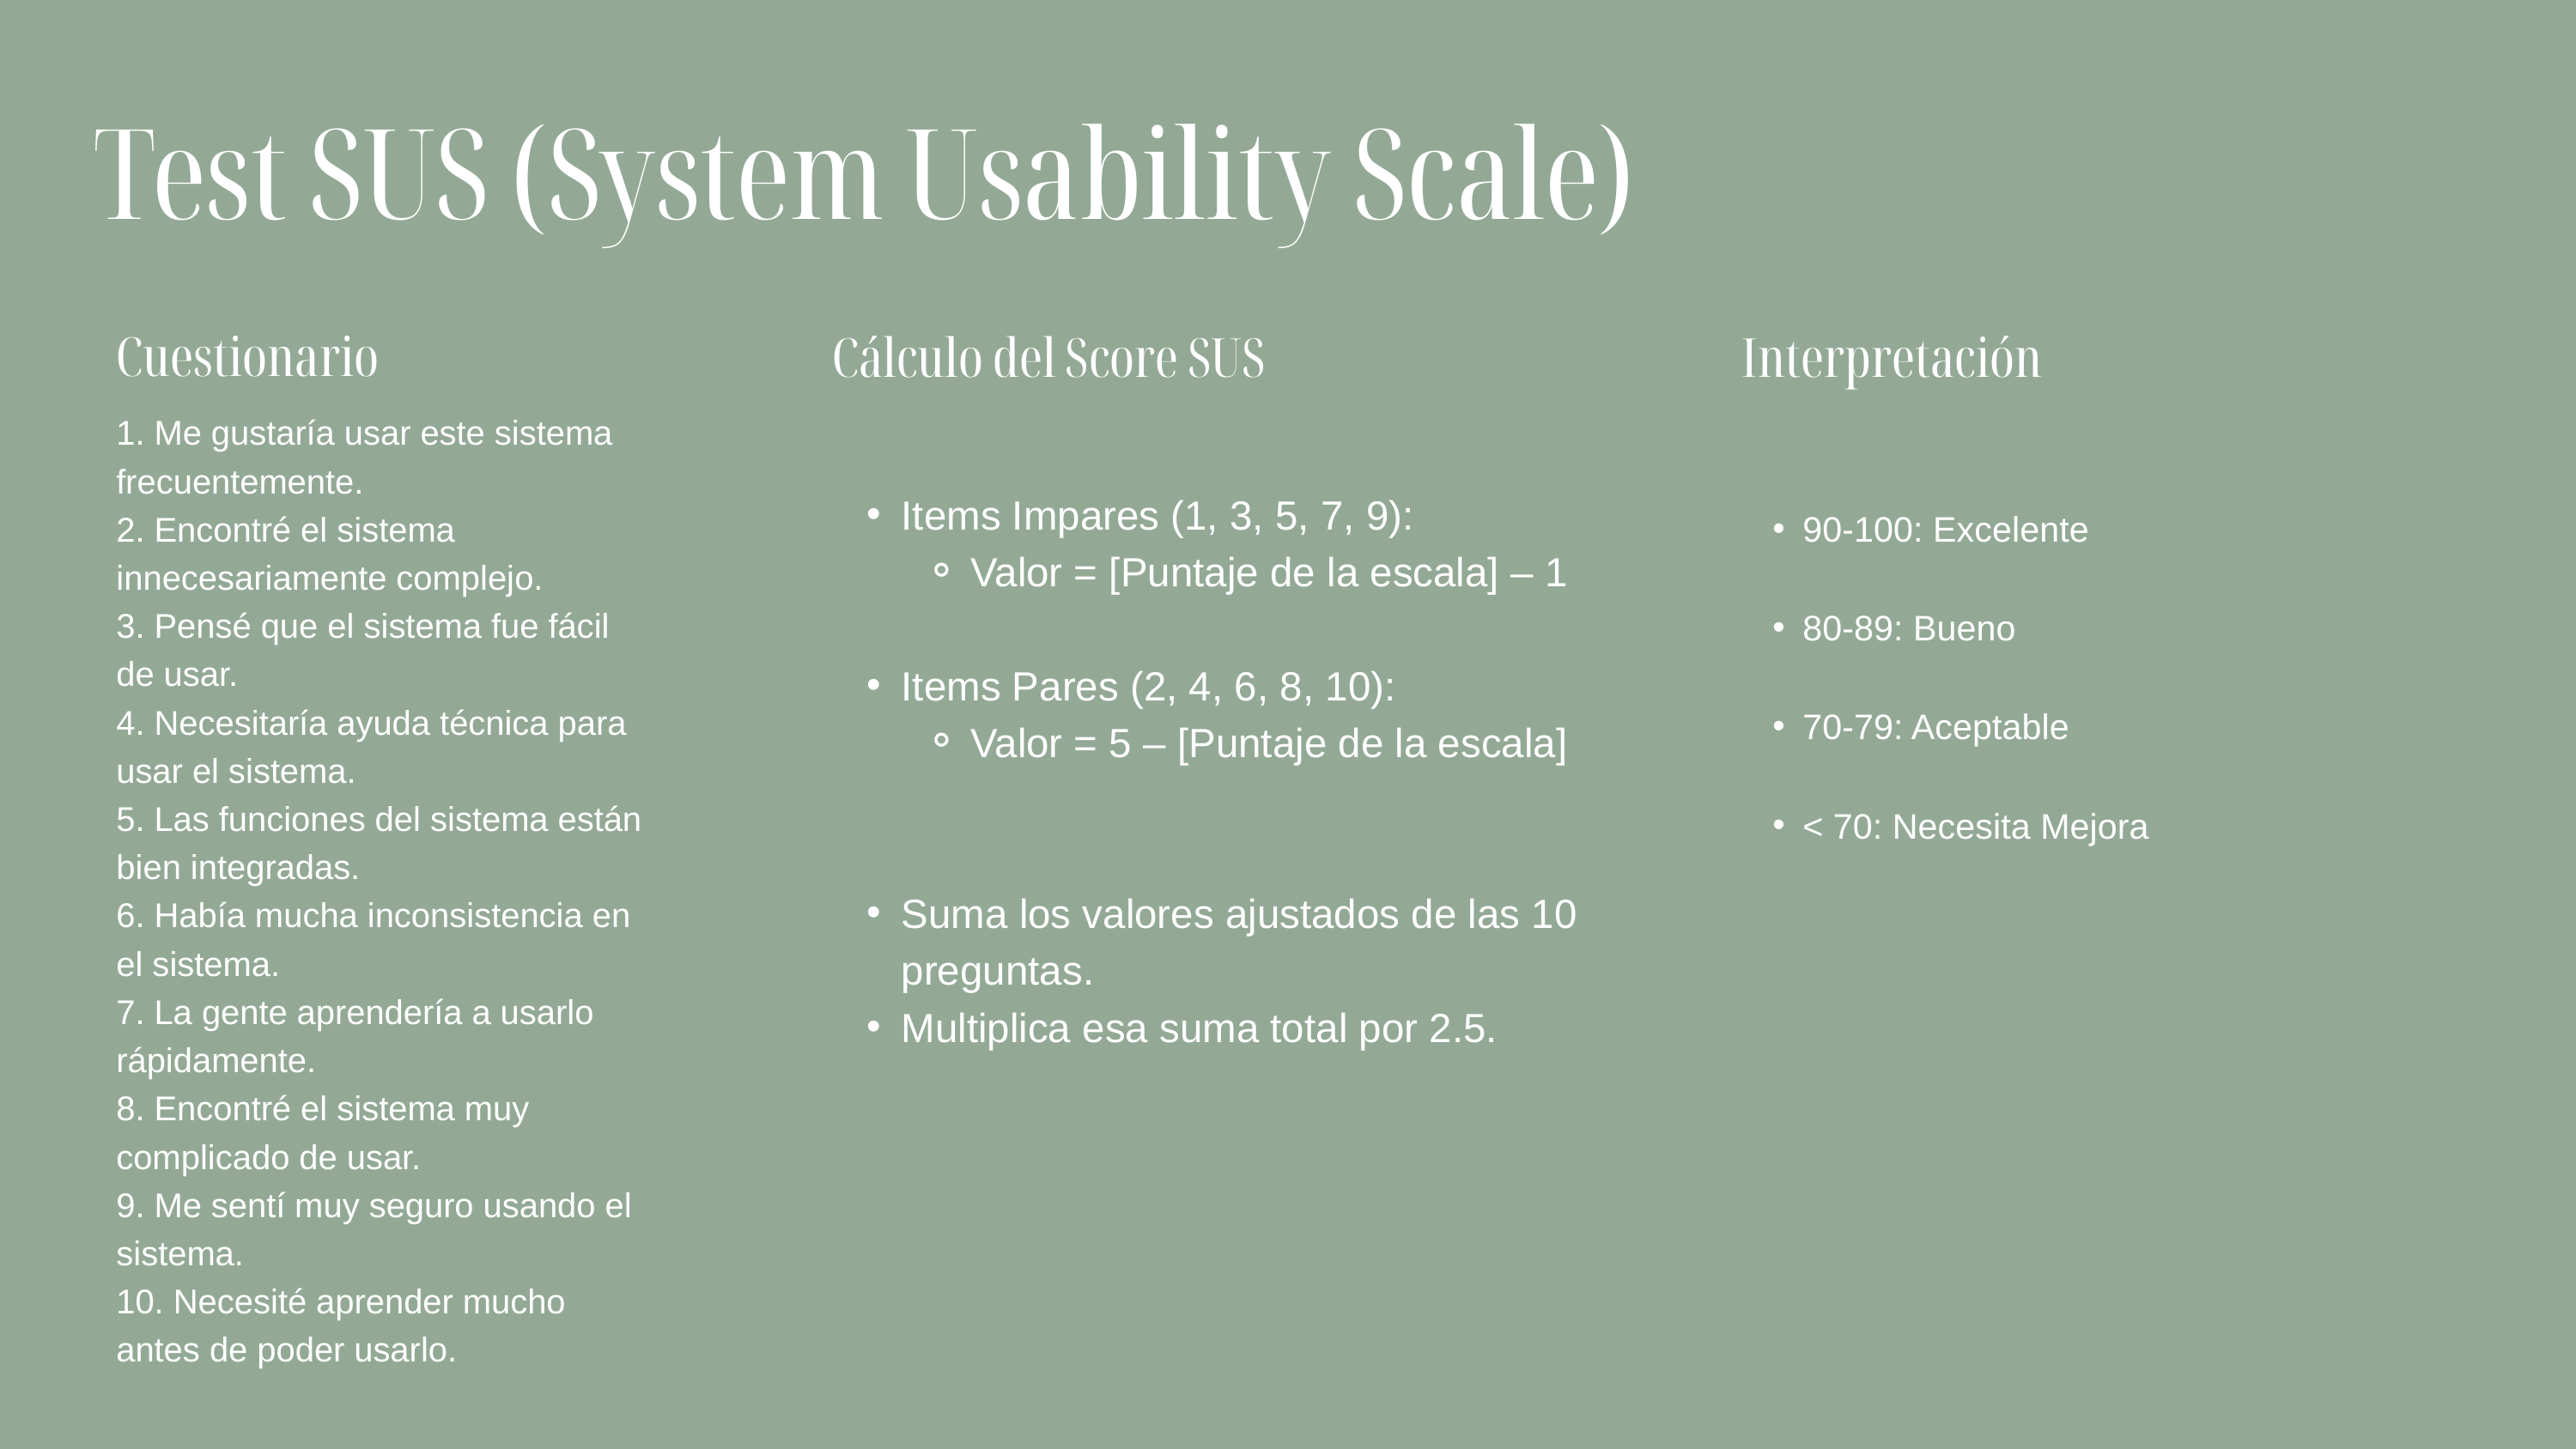

Test SUS (System Usability Scale)
Cuestionario
Cálculo del Score SUS
Interpretación
1. Me gustaría usar este sistema frecuentemente.
2. Encontré el sistema innecesariamente complejo.
3. Pensé que el sistema fue fácil de usar.
4. Necesitaría ayuda técnica para usar el sistema.
5. Las funciones del sistema están bien integradas.
6. Había mucha inconsistencia en el sistema.
7. La gente aprendería a usarlo rápidamente.
8. Encontré el sistema muy complicado de usar.
9. Me sentí muy seguro usando el sistema.
10. Necesité aprender mucho antes de poder usarlo.

Items Impares (1, 3, 5, 7, 9):
Valor = [Puntaje de la escala] – 1

Items Pares (2, 4, 6, 8, 10):
Valor = 5 – [Puntaje de la escala]

Suma los valores ajustados de las 10 preguntas.
Multiplica esa suma total por 2.5.

90-100: Excelente

80-89: Bueno

70-79: Aceptable

< 70: Necesita Mejora